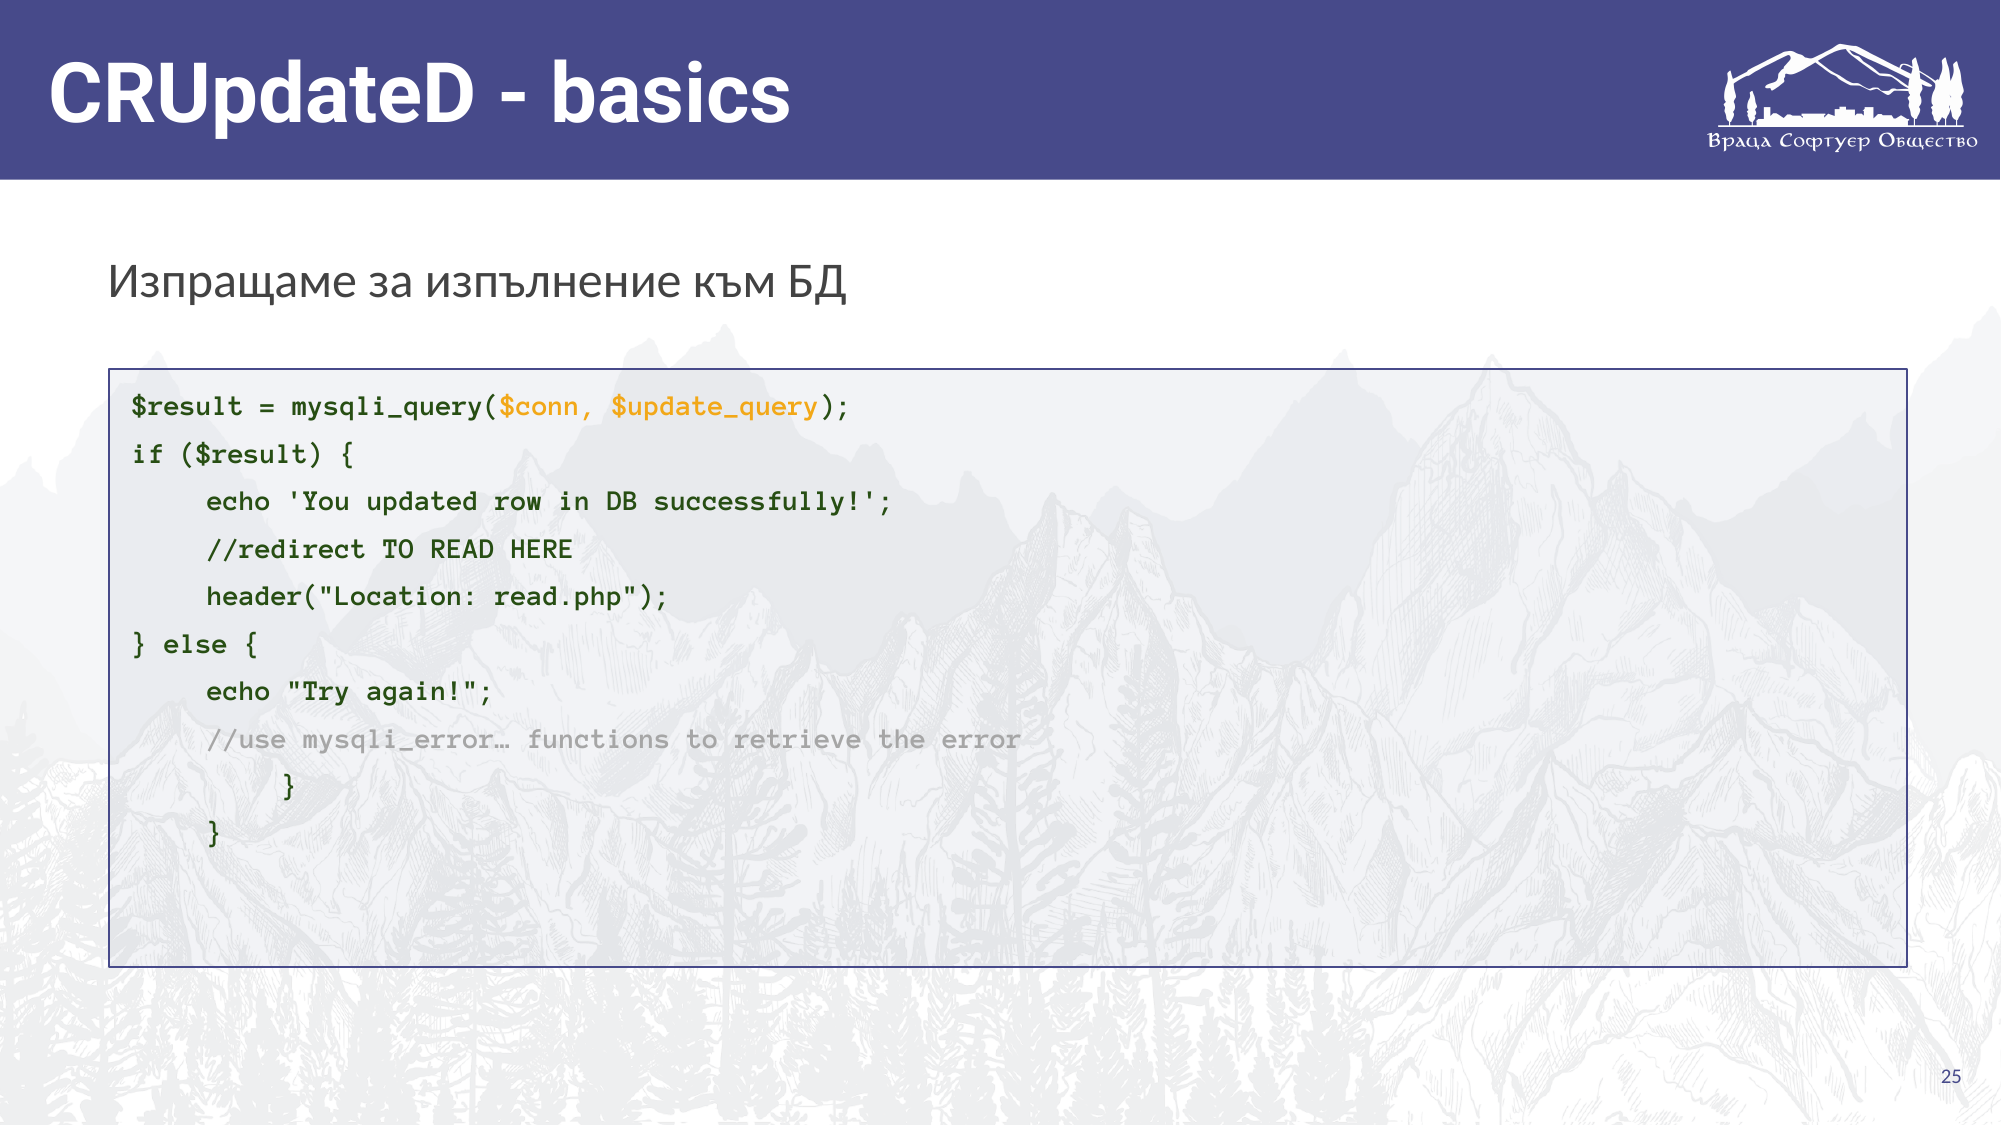

# CRUpdateD - basics
Изпращаме за изпълнение към БД
$result = mysqli_query($conn, $update_query);
if ($result) {
echo 'You updated row in DB successfully!';
//redirect TO READ HERE
header("Location: read.php");
} else {
echo "Try again!";
//use mysqli_error… functions to retrieve the error
	}
}

25